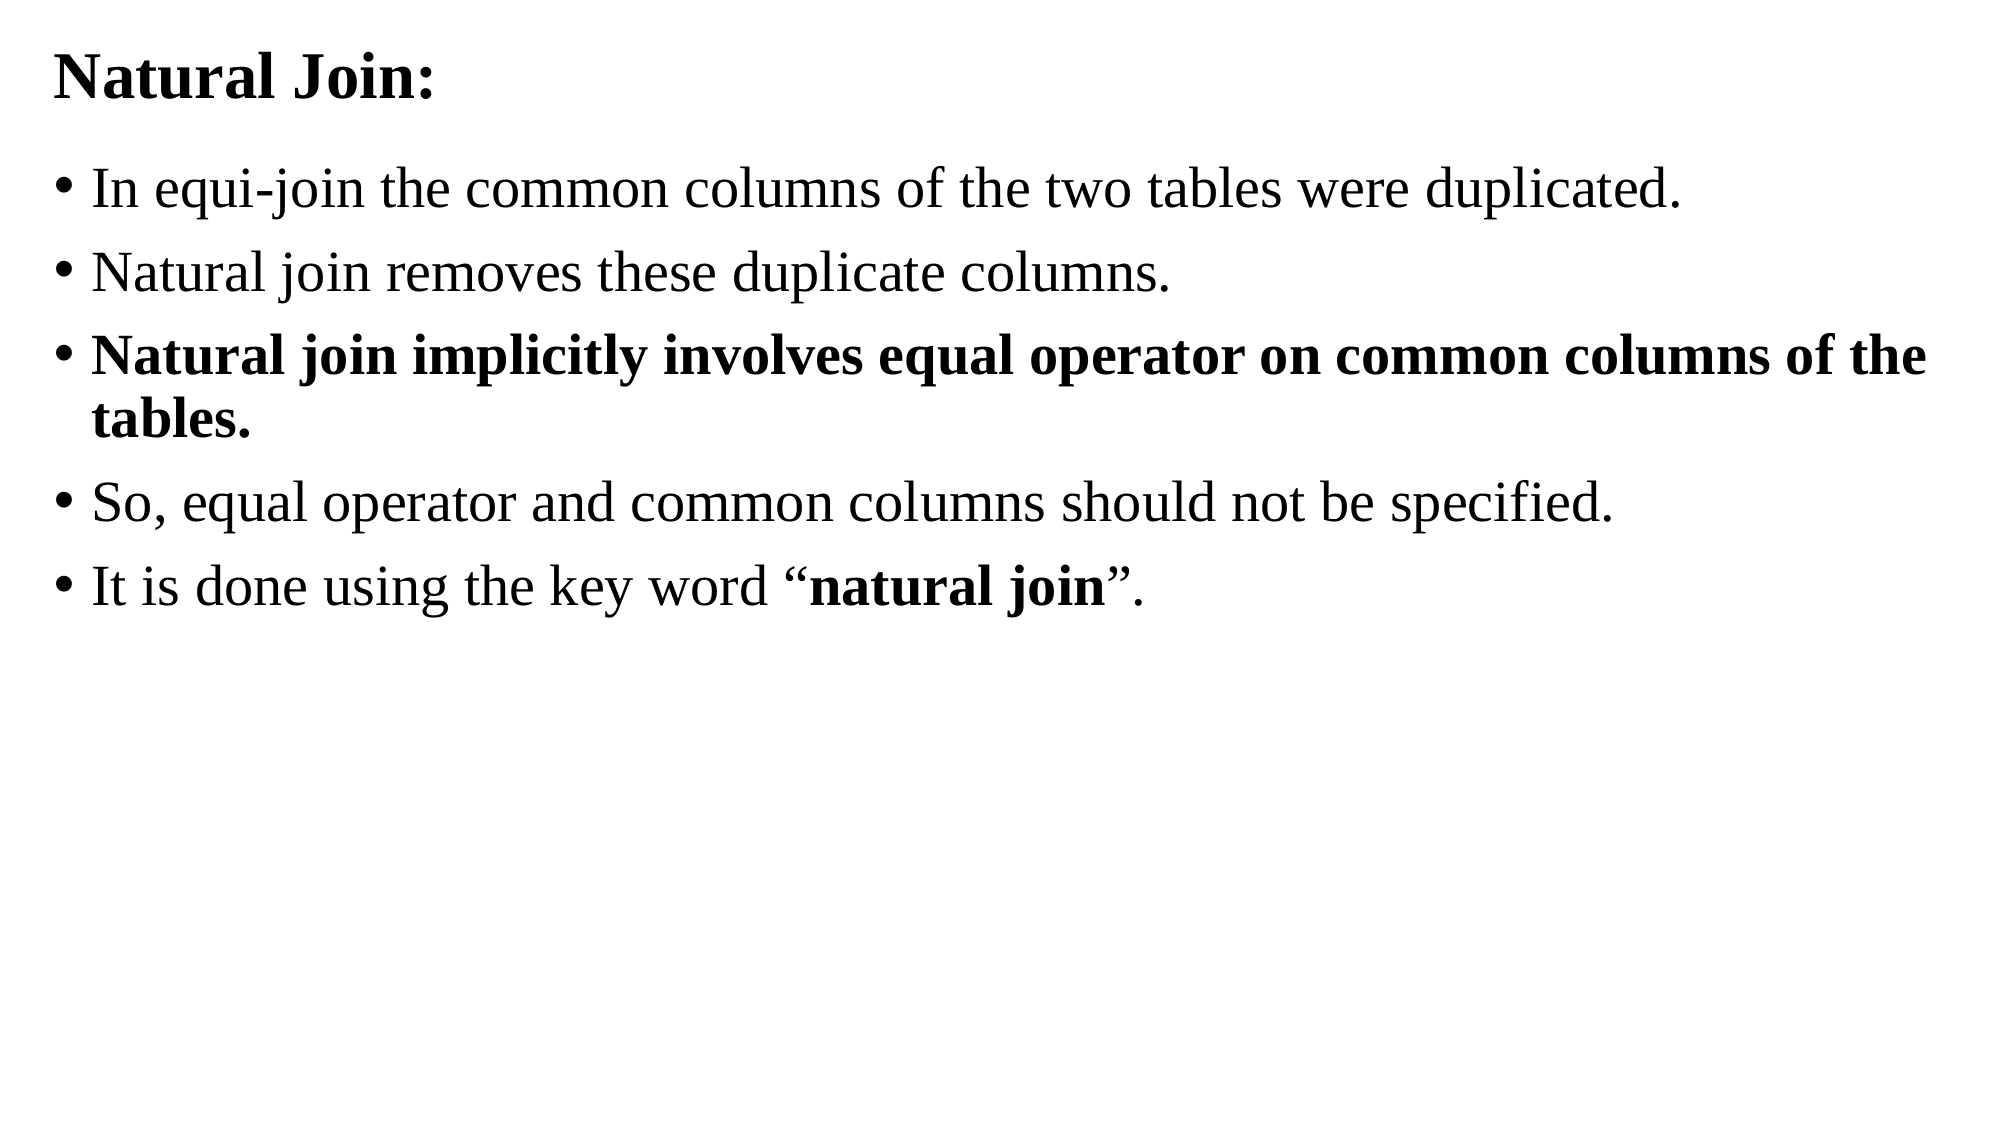

Natural Join:
In equi-join the common columns of the two tables were duplicated.
Natural join removes these duplicate columns.
Natural join implicitly involves equal operator on common columns of the tables.
So, equal operator and common columns should not be specified.
It is done using the key word “natural join”.